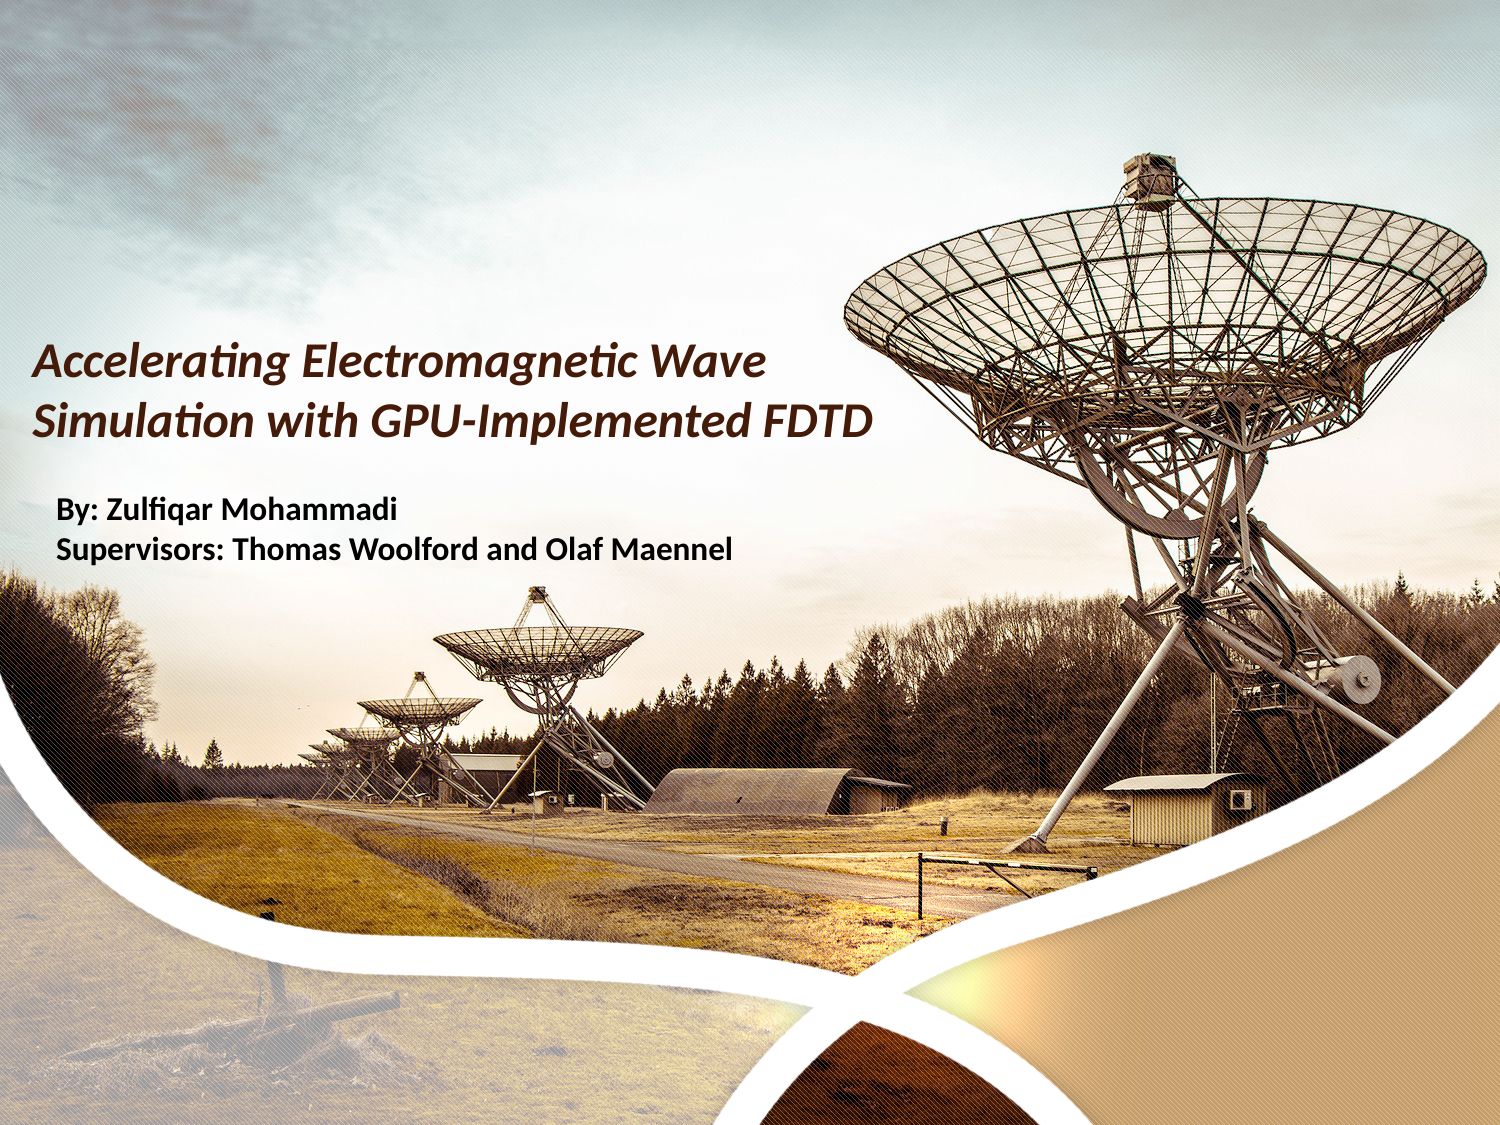

# Accelerating Electromagnetic Wave Simulation with GPU-Implemented FDTD
By: Zulfiqar Mohammadi
Supervisors: Thomas Woolford and Olaf Maennel